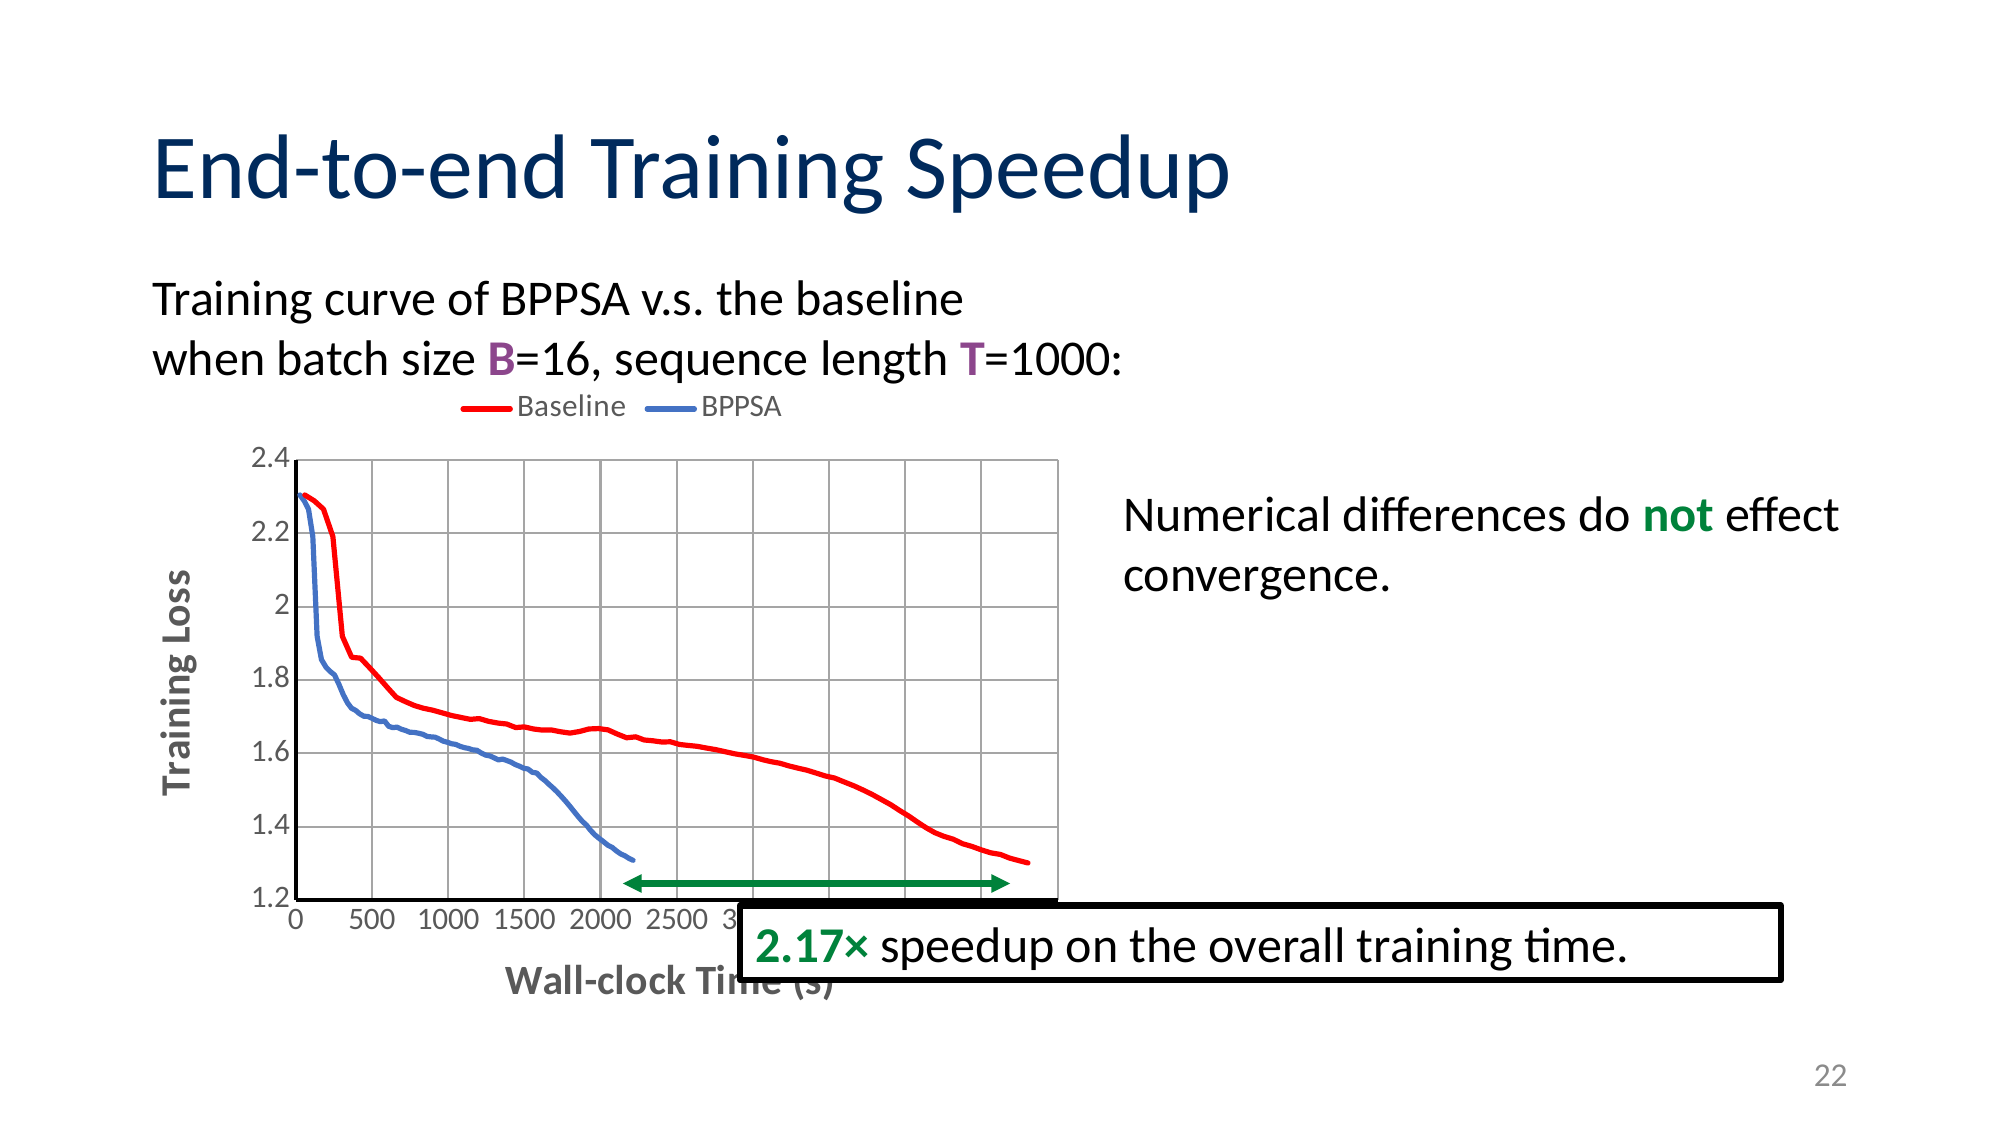

# End-to-end Training Speedup
Training curve of BPPSA v.s. the baseline
when batch size B=16, sequence length T=1000:

### Chart

| Category | Baseline | BPPSA |
|---|---|---|
Numerical differences do not effect convergence.
2.17× speedup on the overall training time.
22